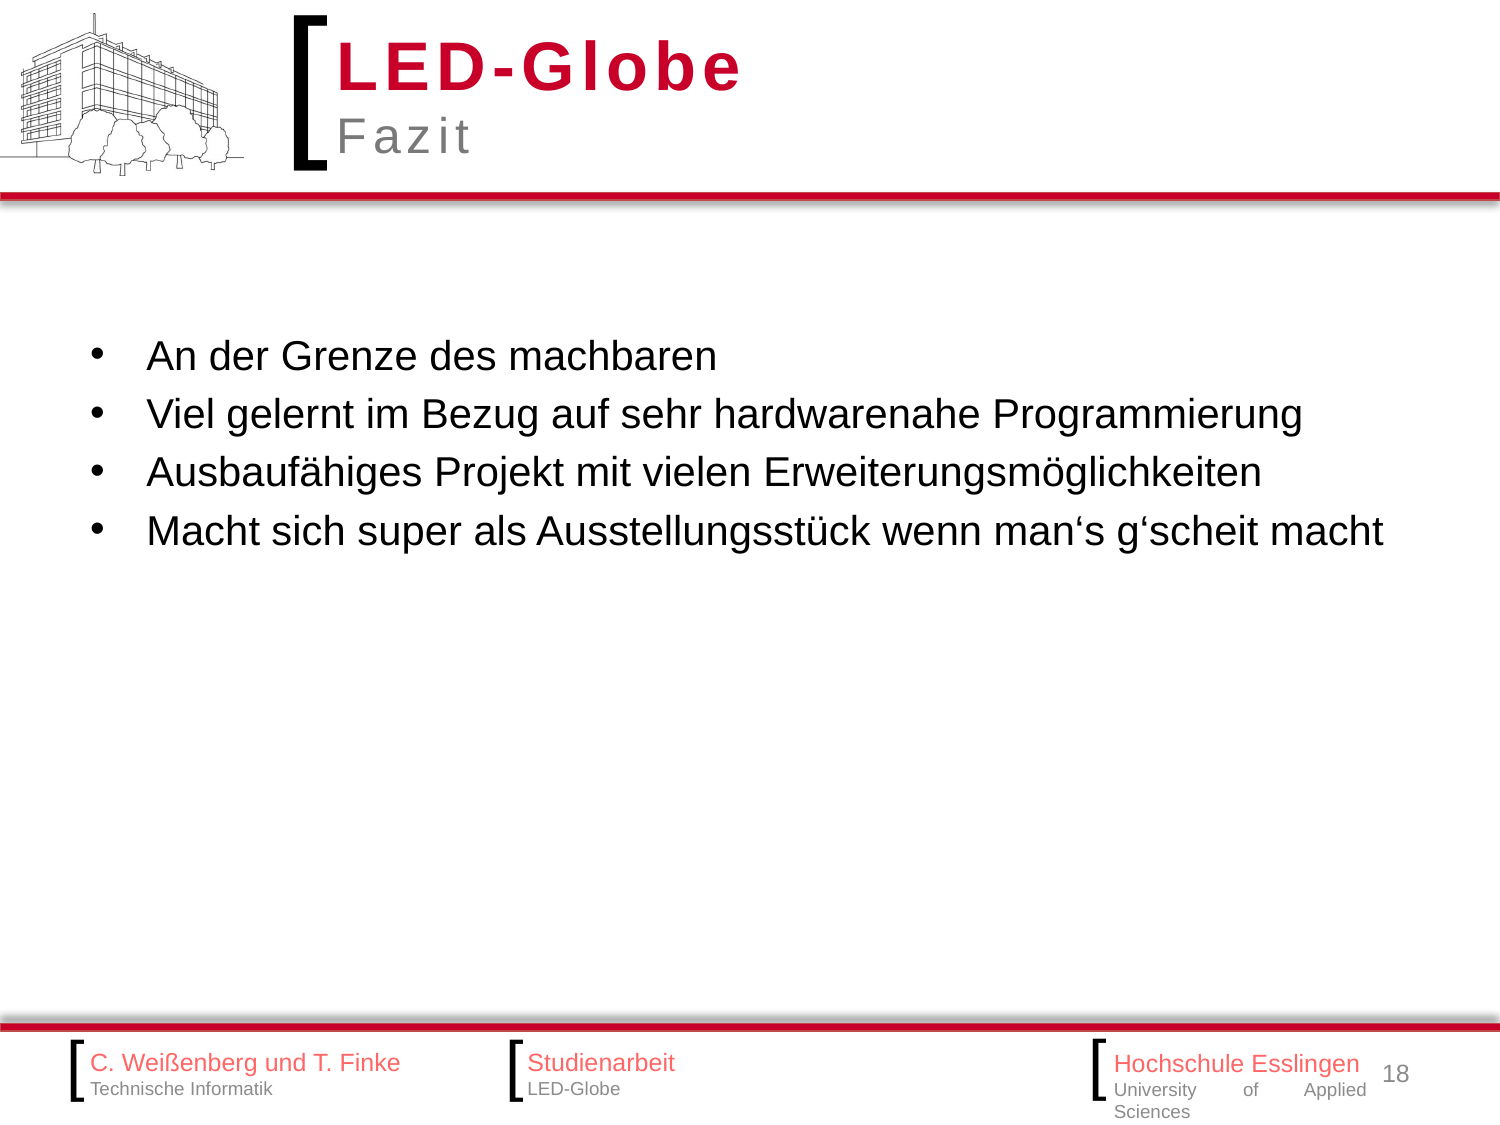

# LED-Globe
Fazit

An der Grenze des machbaren
Viel gelernt im Bezug auf sehr hardwarenahe Programmierung
Ausbaufähiges Projekt mit vielen Erweiterungsmöglichkeiten
Macht sich super als Ausstellungsstück wenn man‘s g‘scheit macht

C. Weißenberg und T. Finke
Technische Informatik
Studienarbeit
LED-Globe
18